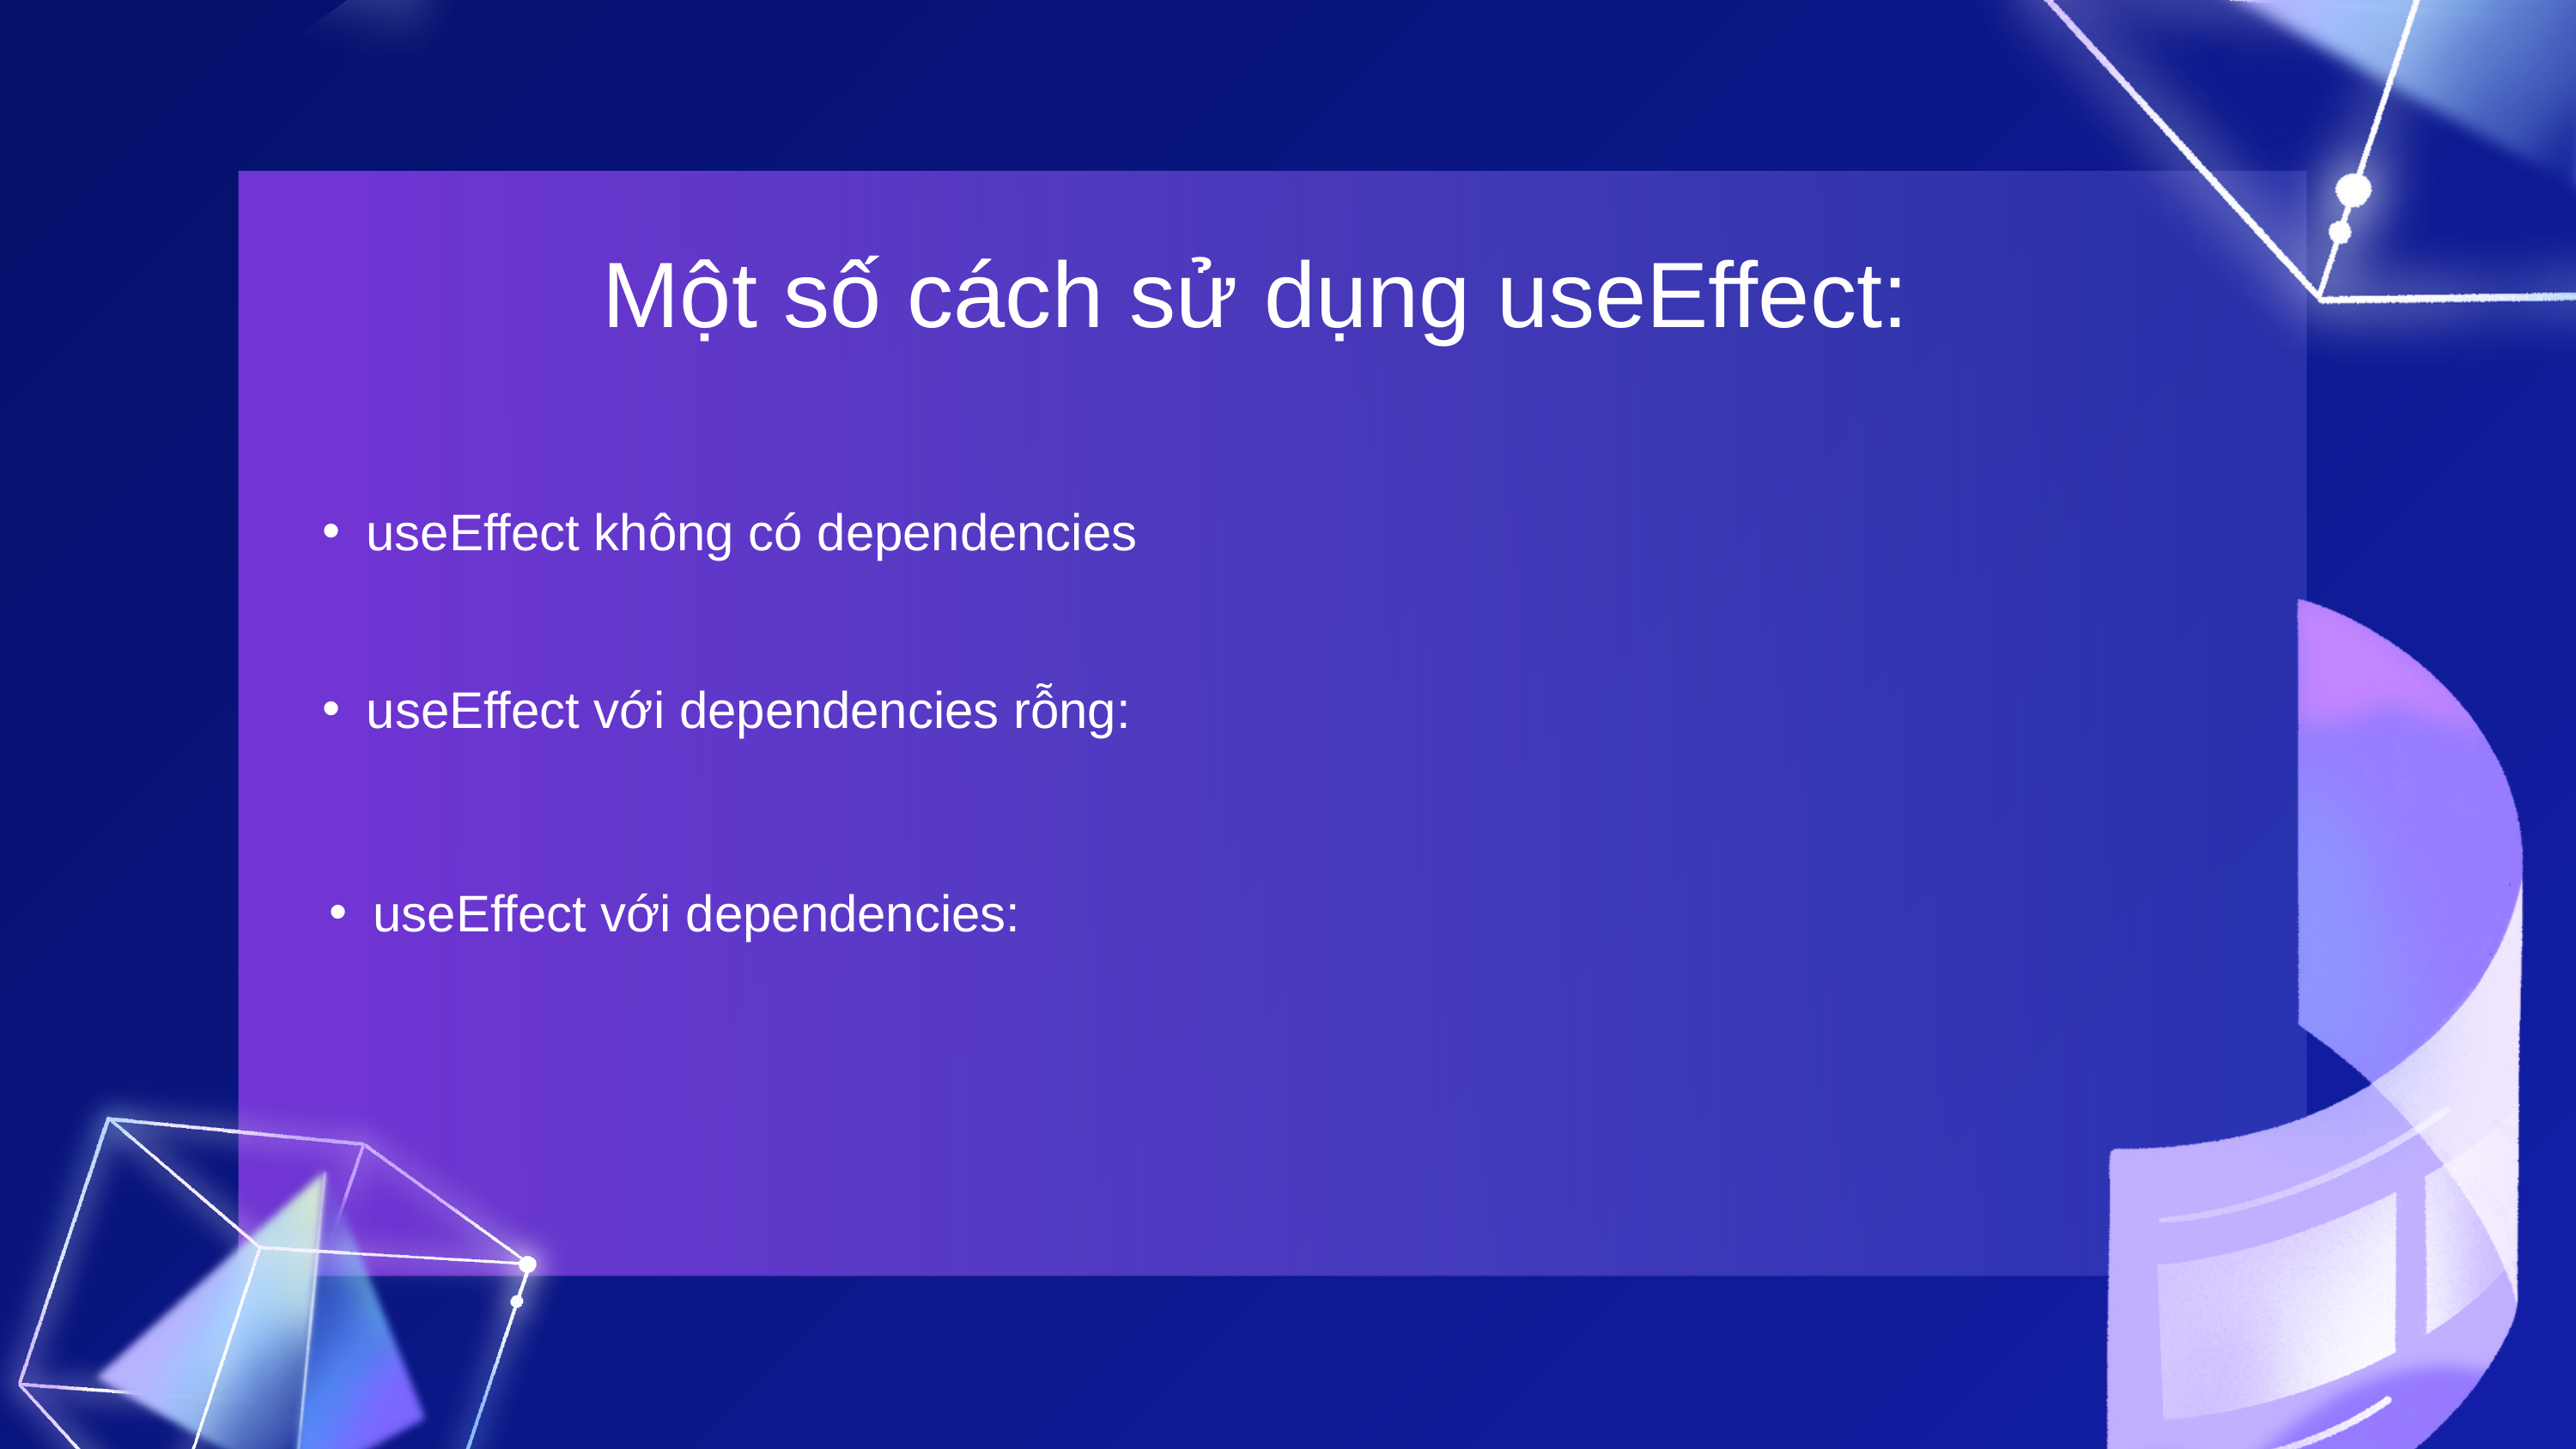

Một số cách sử dụng useEffect:
useEffect không có dependencies

useEffect với dependencies rỗng:
useEffect với dependencies: